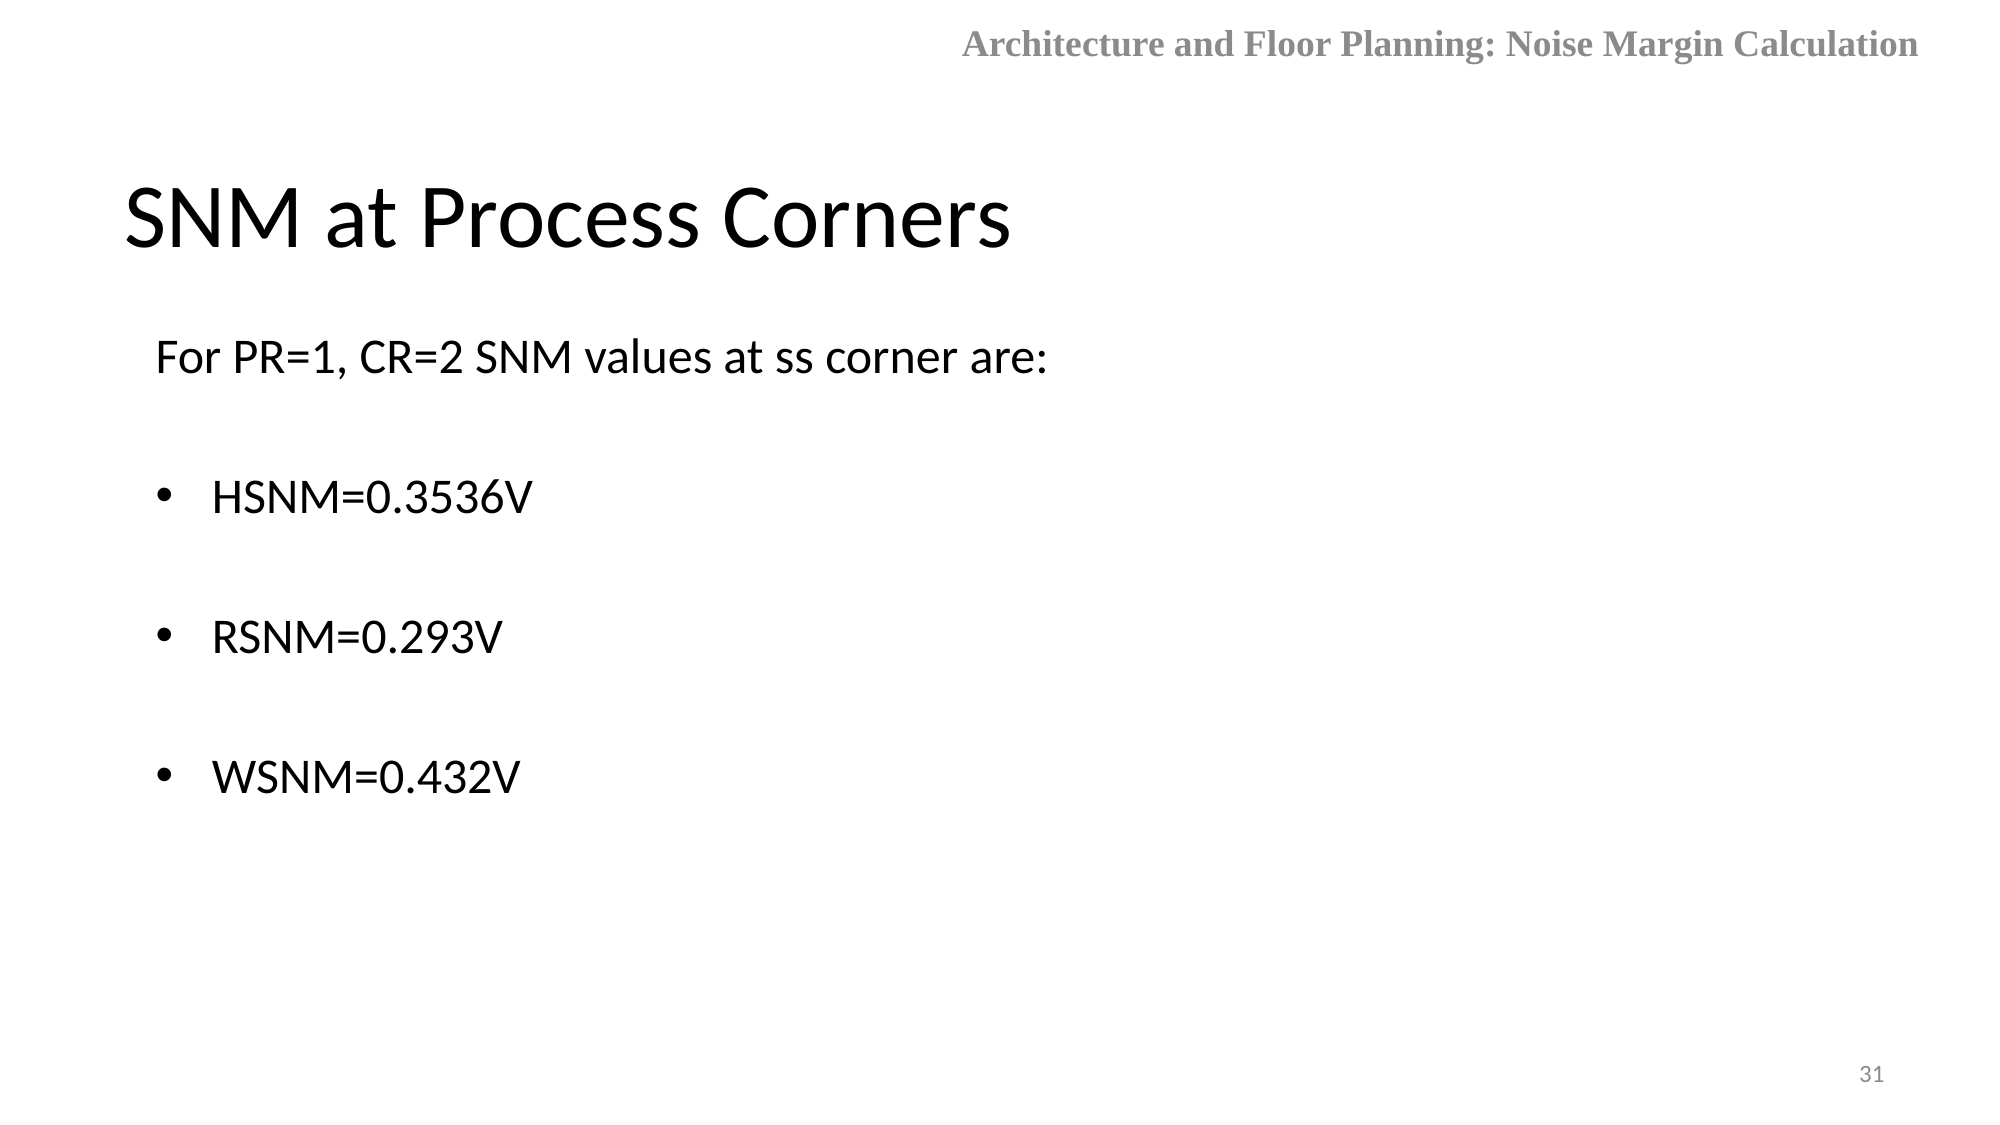

Architecture and Floor Planning: Noise Margin Calculation
# SNM at Process Corners
For PR=1, CR=2 SNM values at ss corner are:

HSNM=0.3536V

RSNM=0.293V

WSNM=0.432V
31